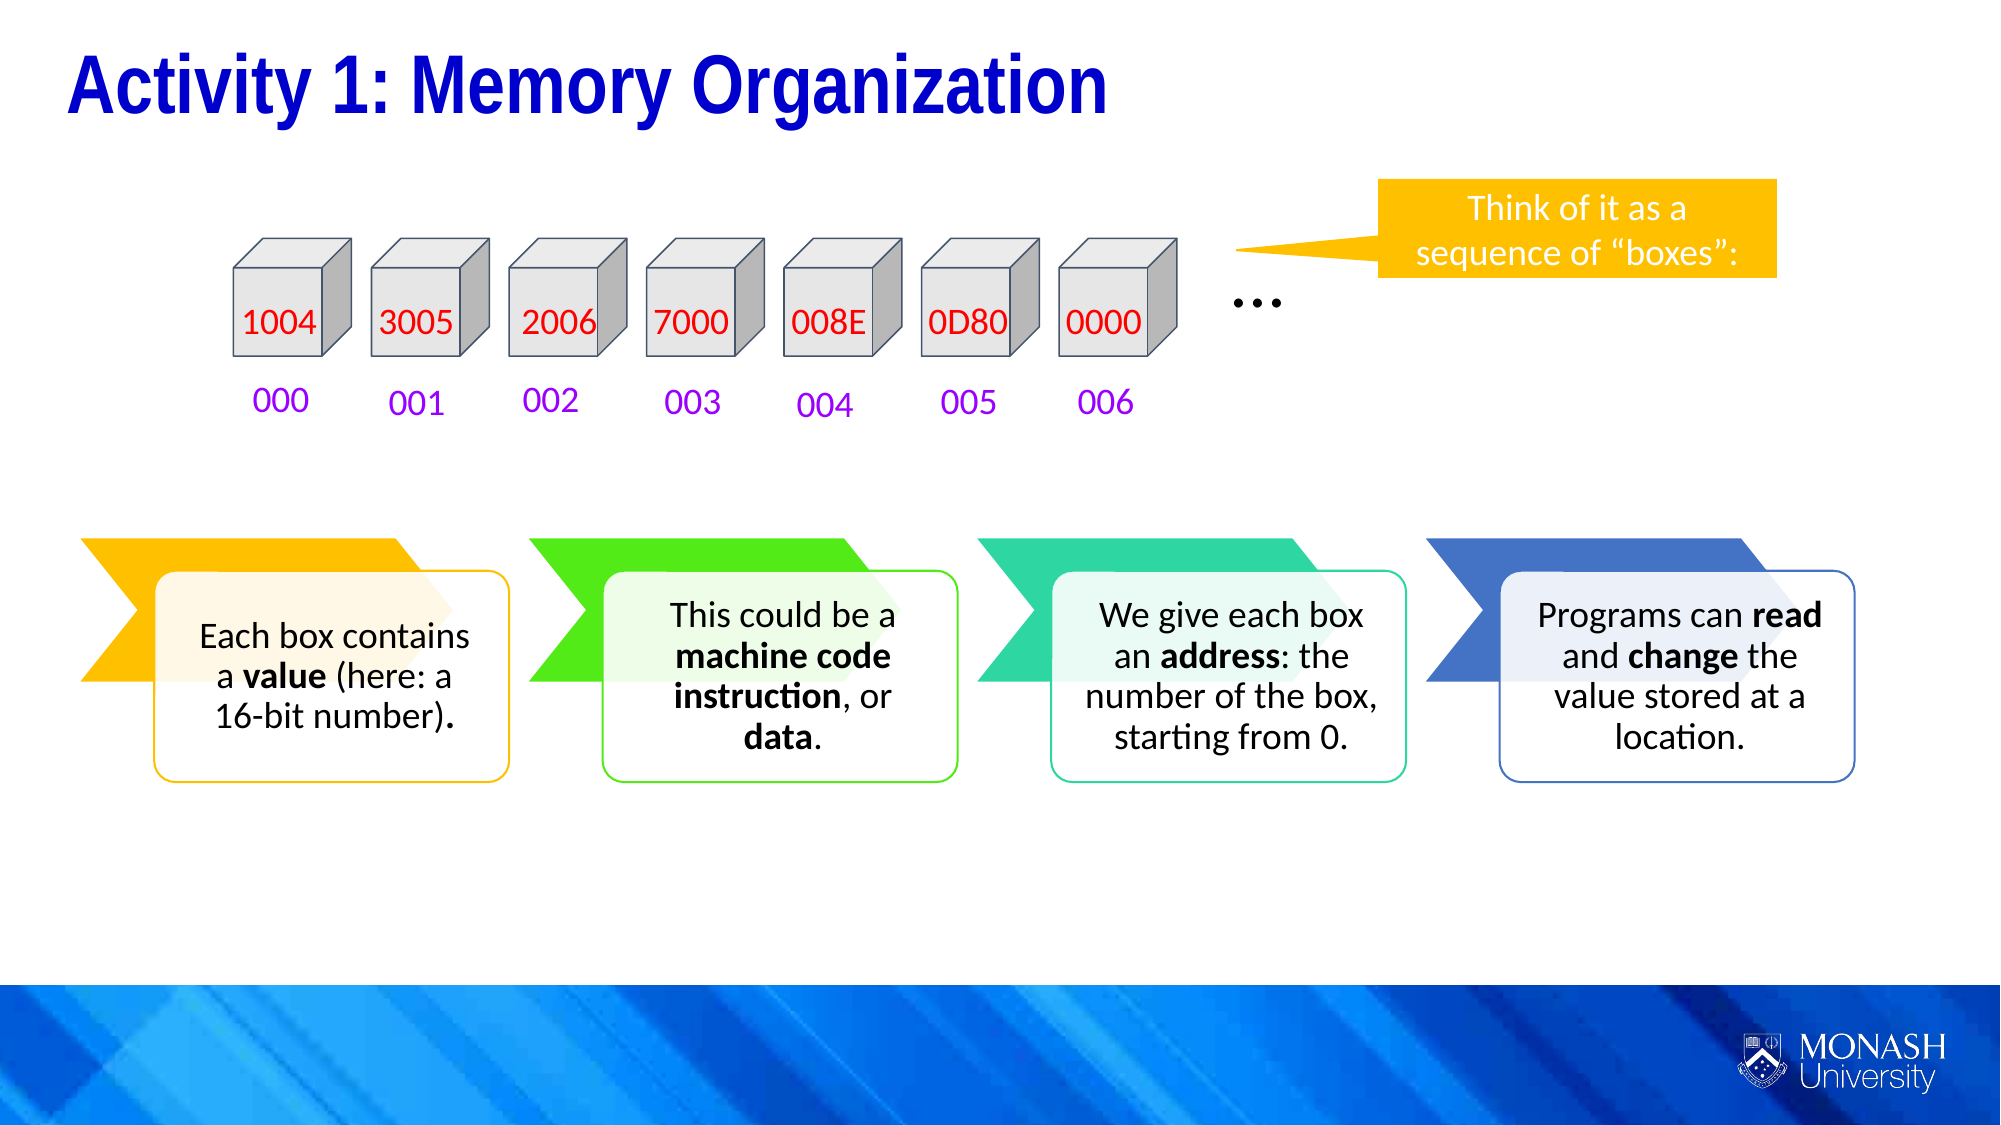

Activity 1: Memory Organization
Think of it as a sequence of “boxes”:
...

1004
3005
2006
7000
008E
0D80
0000
Each box contains a value (here: a 16-bit number).
This could be a machine code instruction, or data.
We give each box an address: the number of the box, starting from 0.
Programs can read and change the value stored at a location.
005
006
000
002
004
001
003